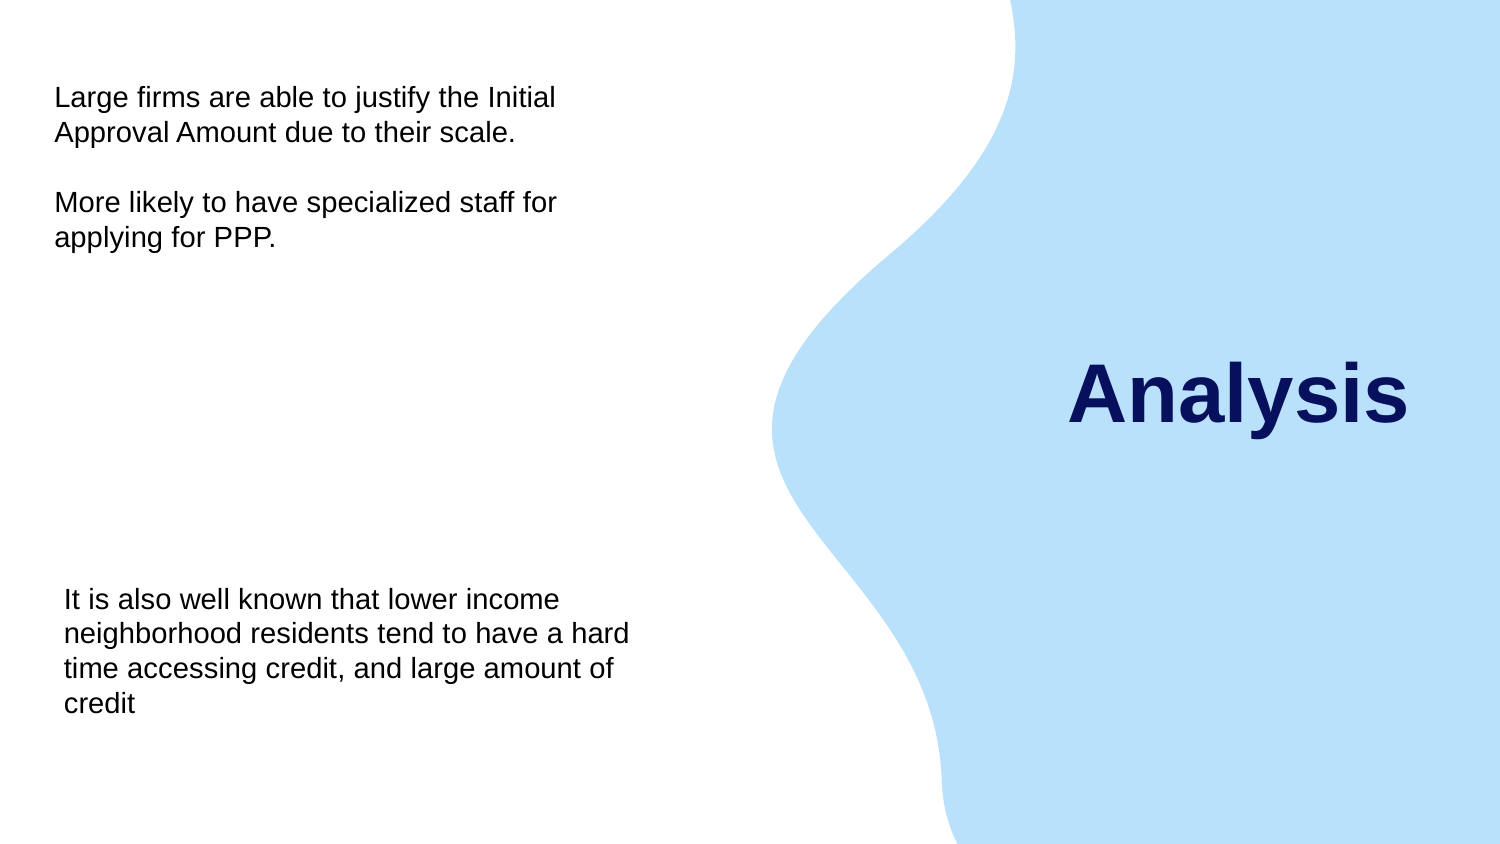

Large firms are able to justify the Initial Approval Amount due to their scale.

More likely to have specialized staff for applying for PPP.
# Analysis
It is also well known that lower income neighborhood residents tend to have a hard time accessing credit, and large amount of credit